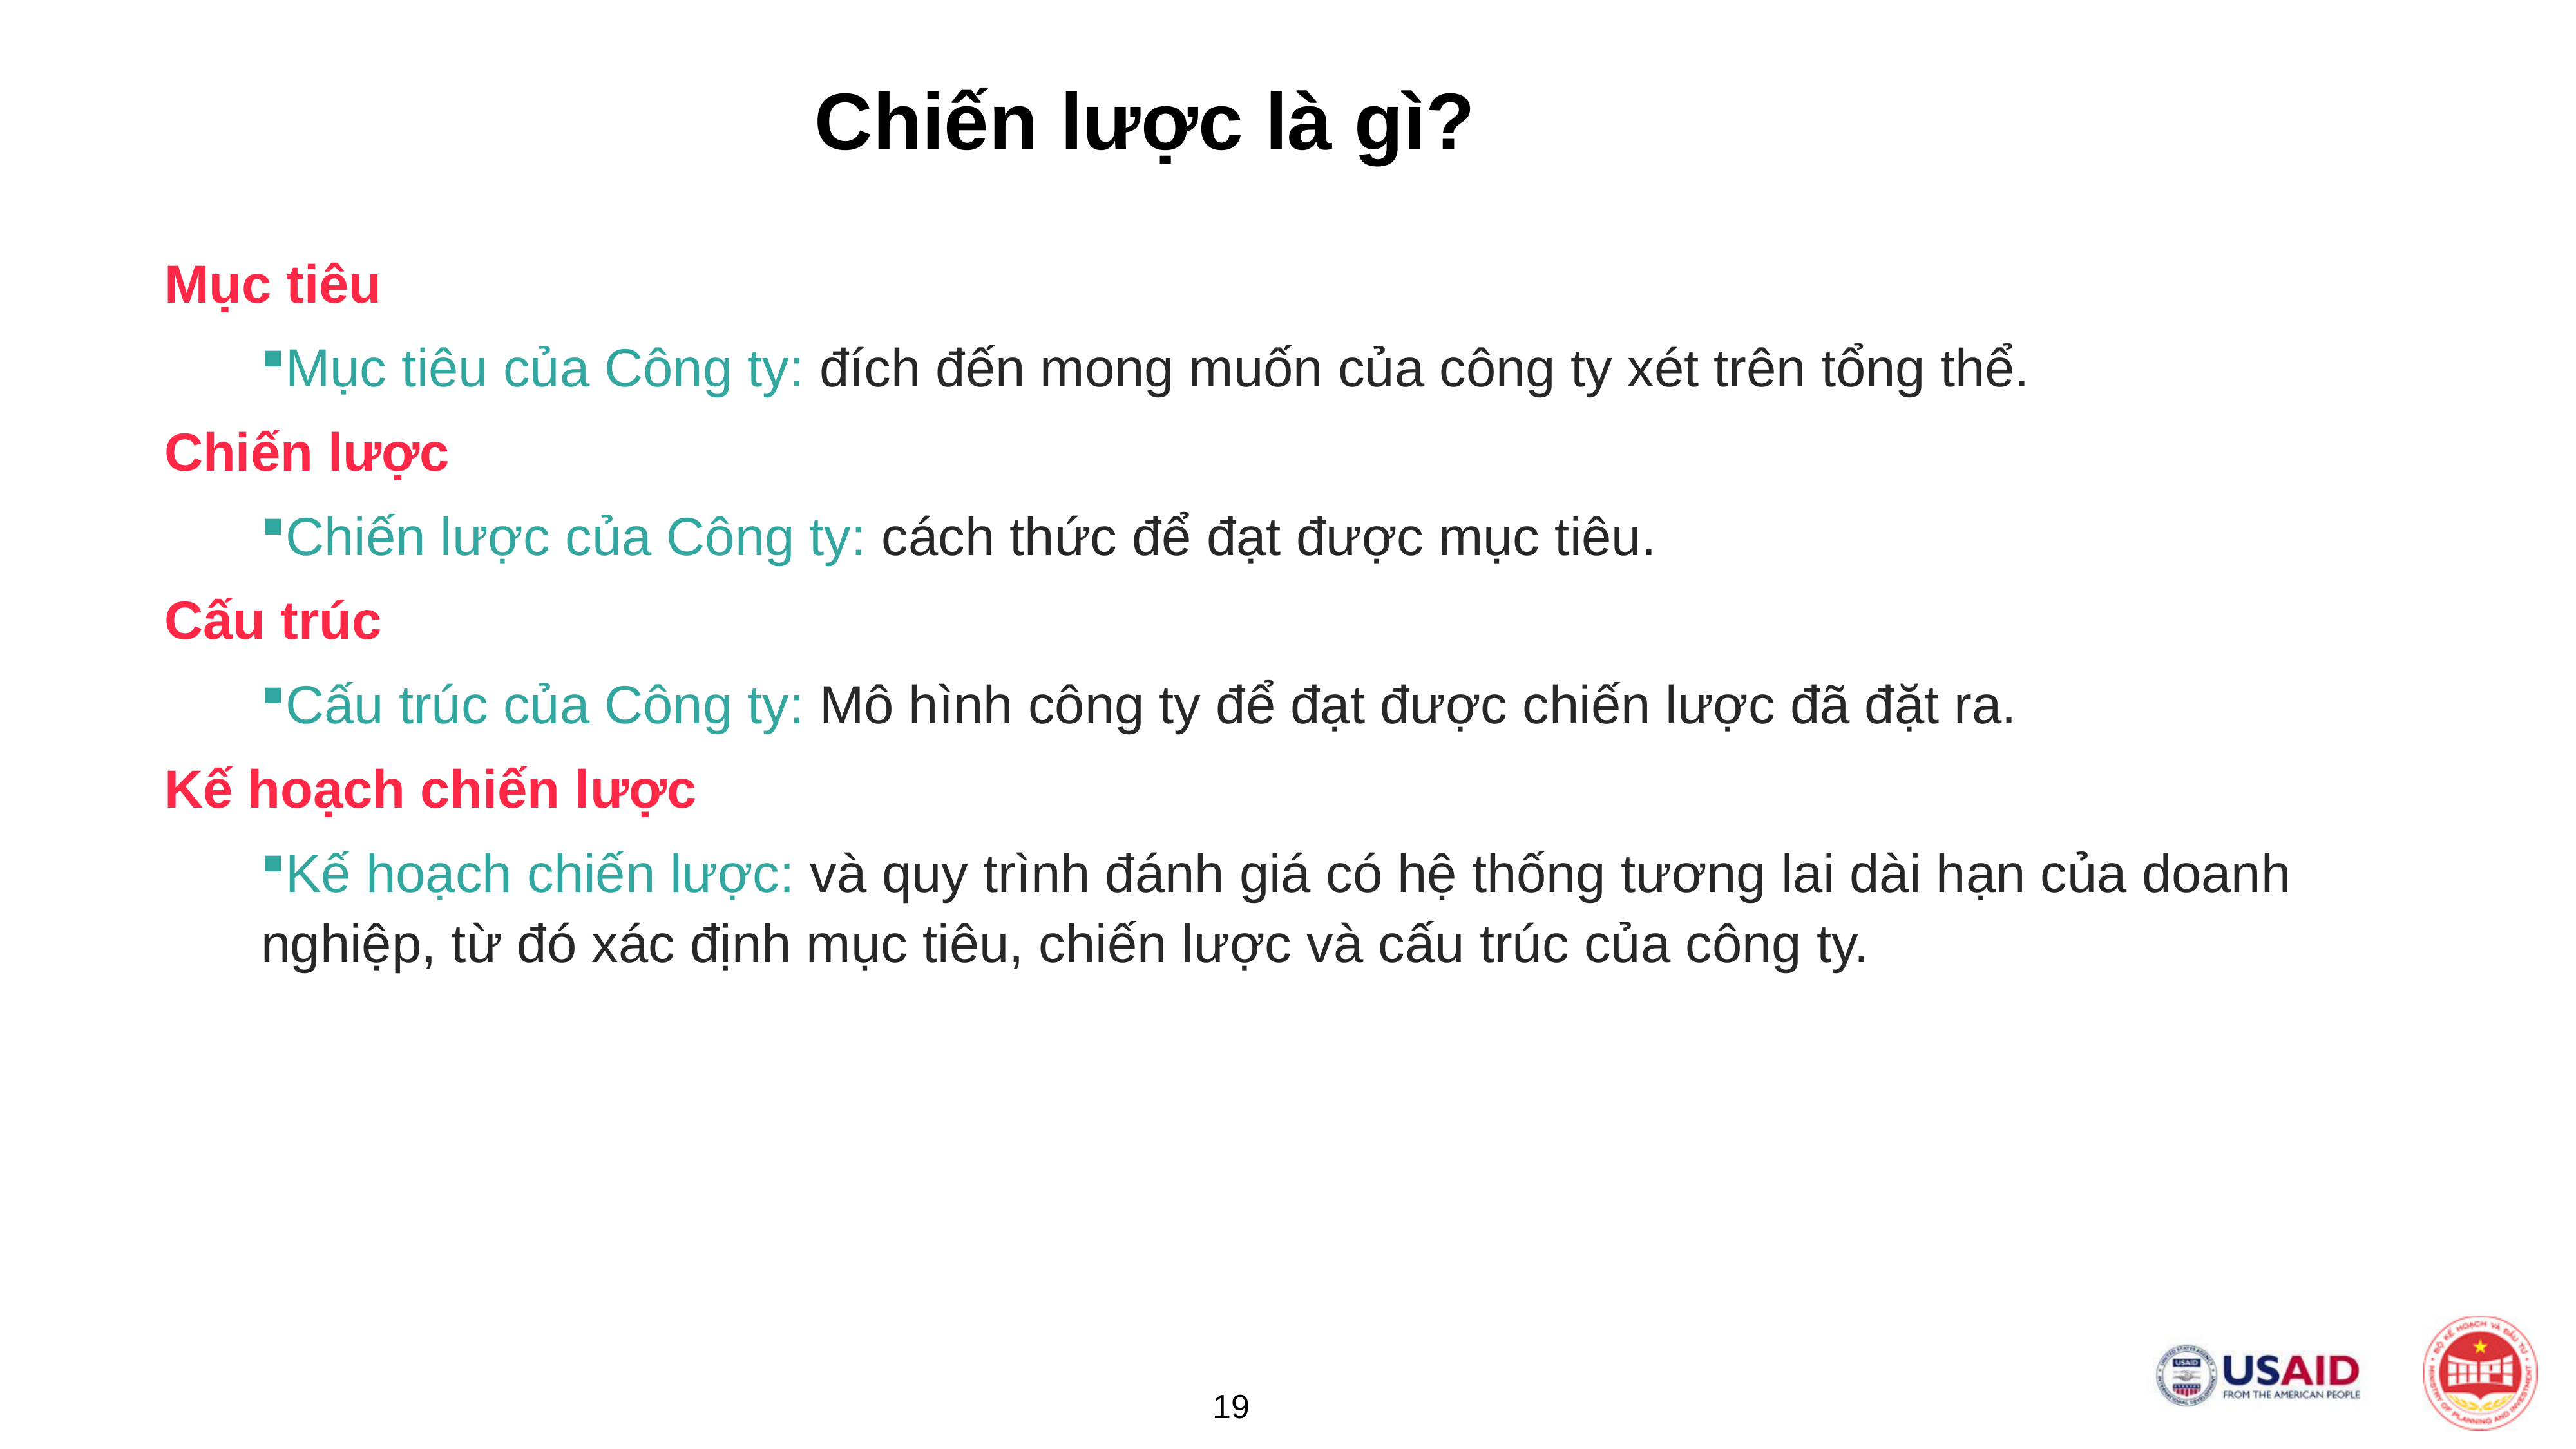

Chiến lược là gì?
Mục tiêu
Mục tiêu của Công ty: đích đến mong muốn của công ty xét trên tổng thể.
Chiến lược
Chiến lược của Công ty: cách thức để đạt được mục tiêu.
Cấu trúc
Cấu trúc của Công ty: Mô hình công ty để đạt được chiến lược đã đặt ra.
Kế hoạch chiến lược
Kế hoạch chiến lược: và quy trình đánh giá có hệ thống tương lai dài hạn của doanh nghiệp, từ đó xác định mục tiêu, chiến lược và cấu trúc của công ty.